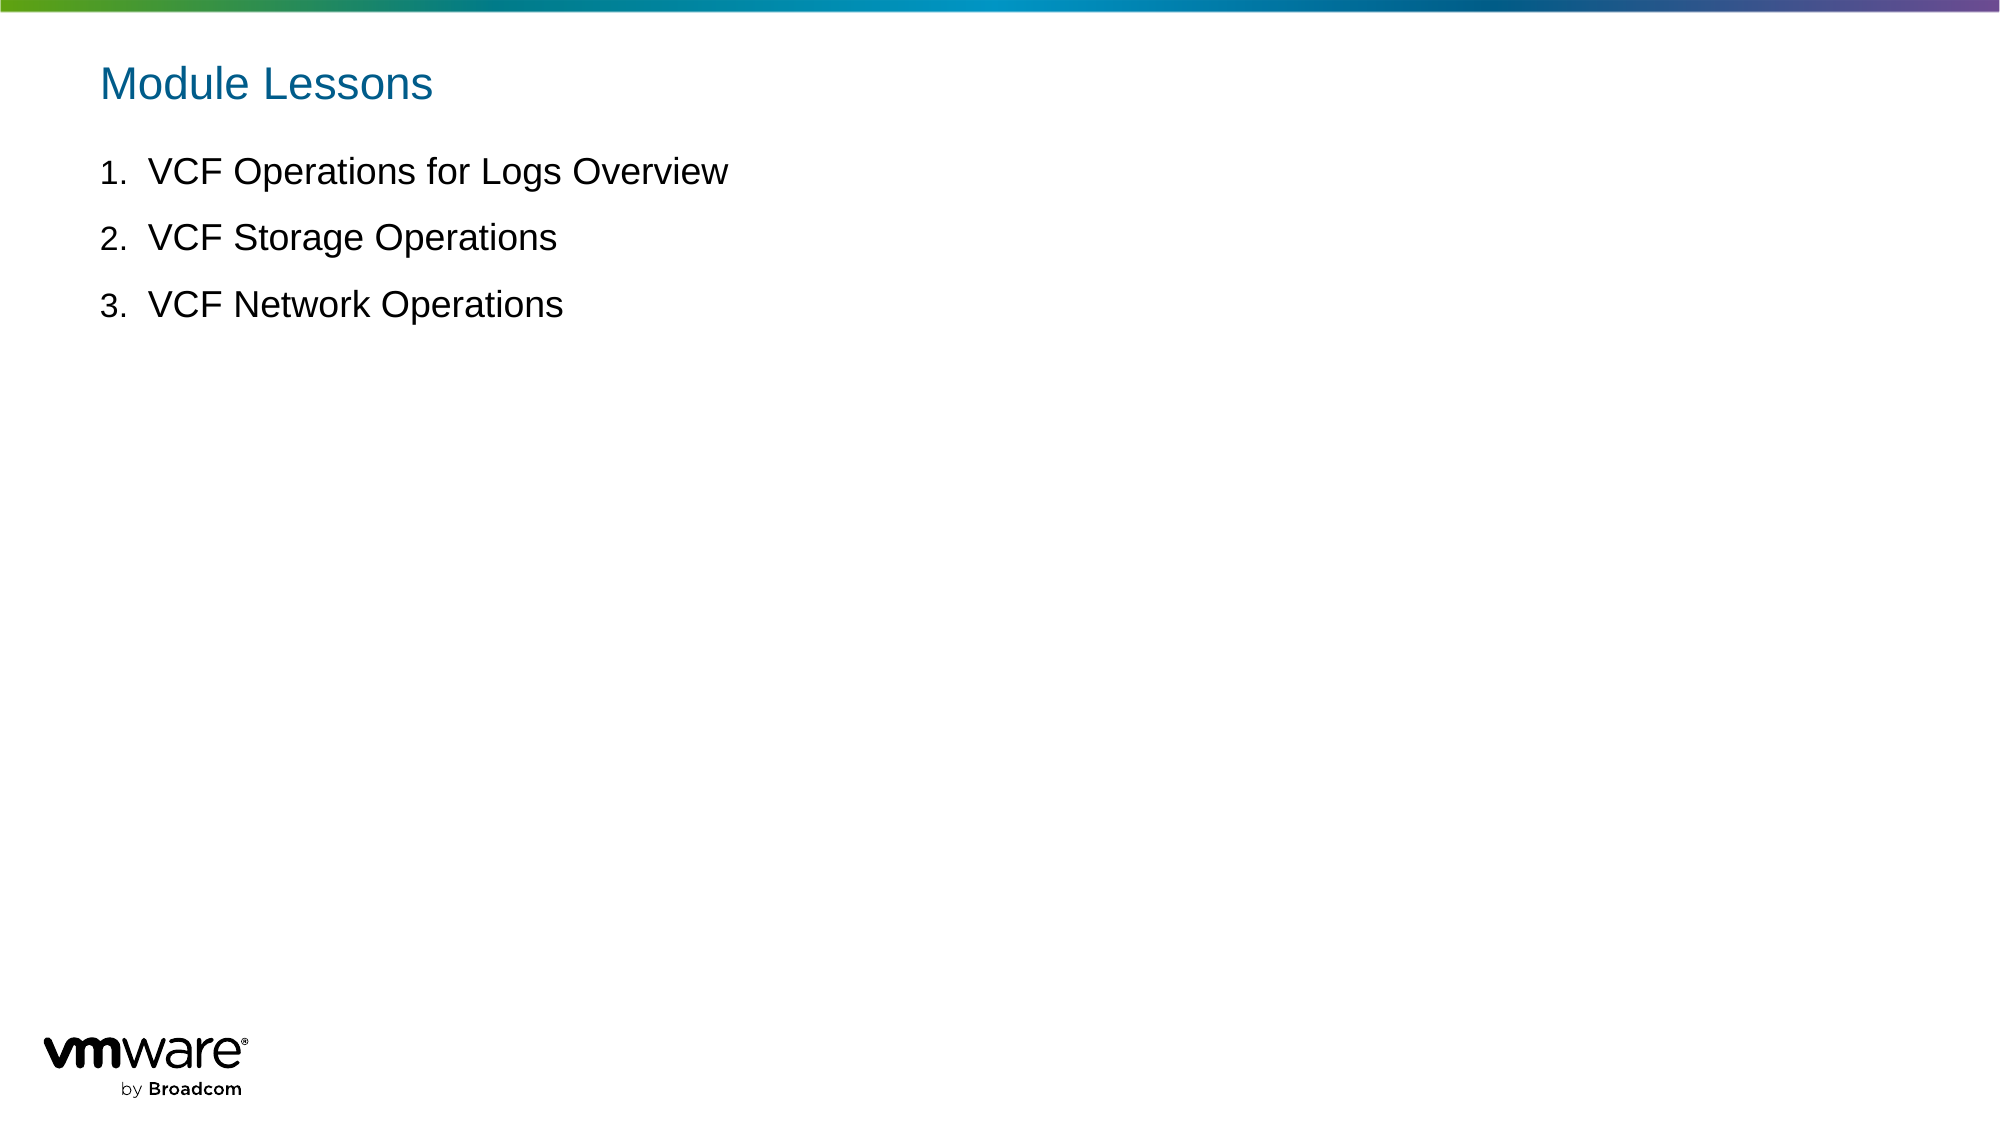

# Module Lessons
VCF Operations for Logs Overview
VCF Storage Operations
VCF Network Operations